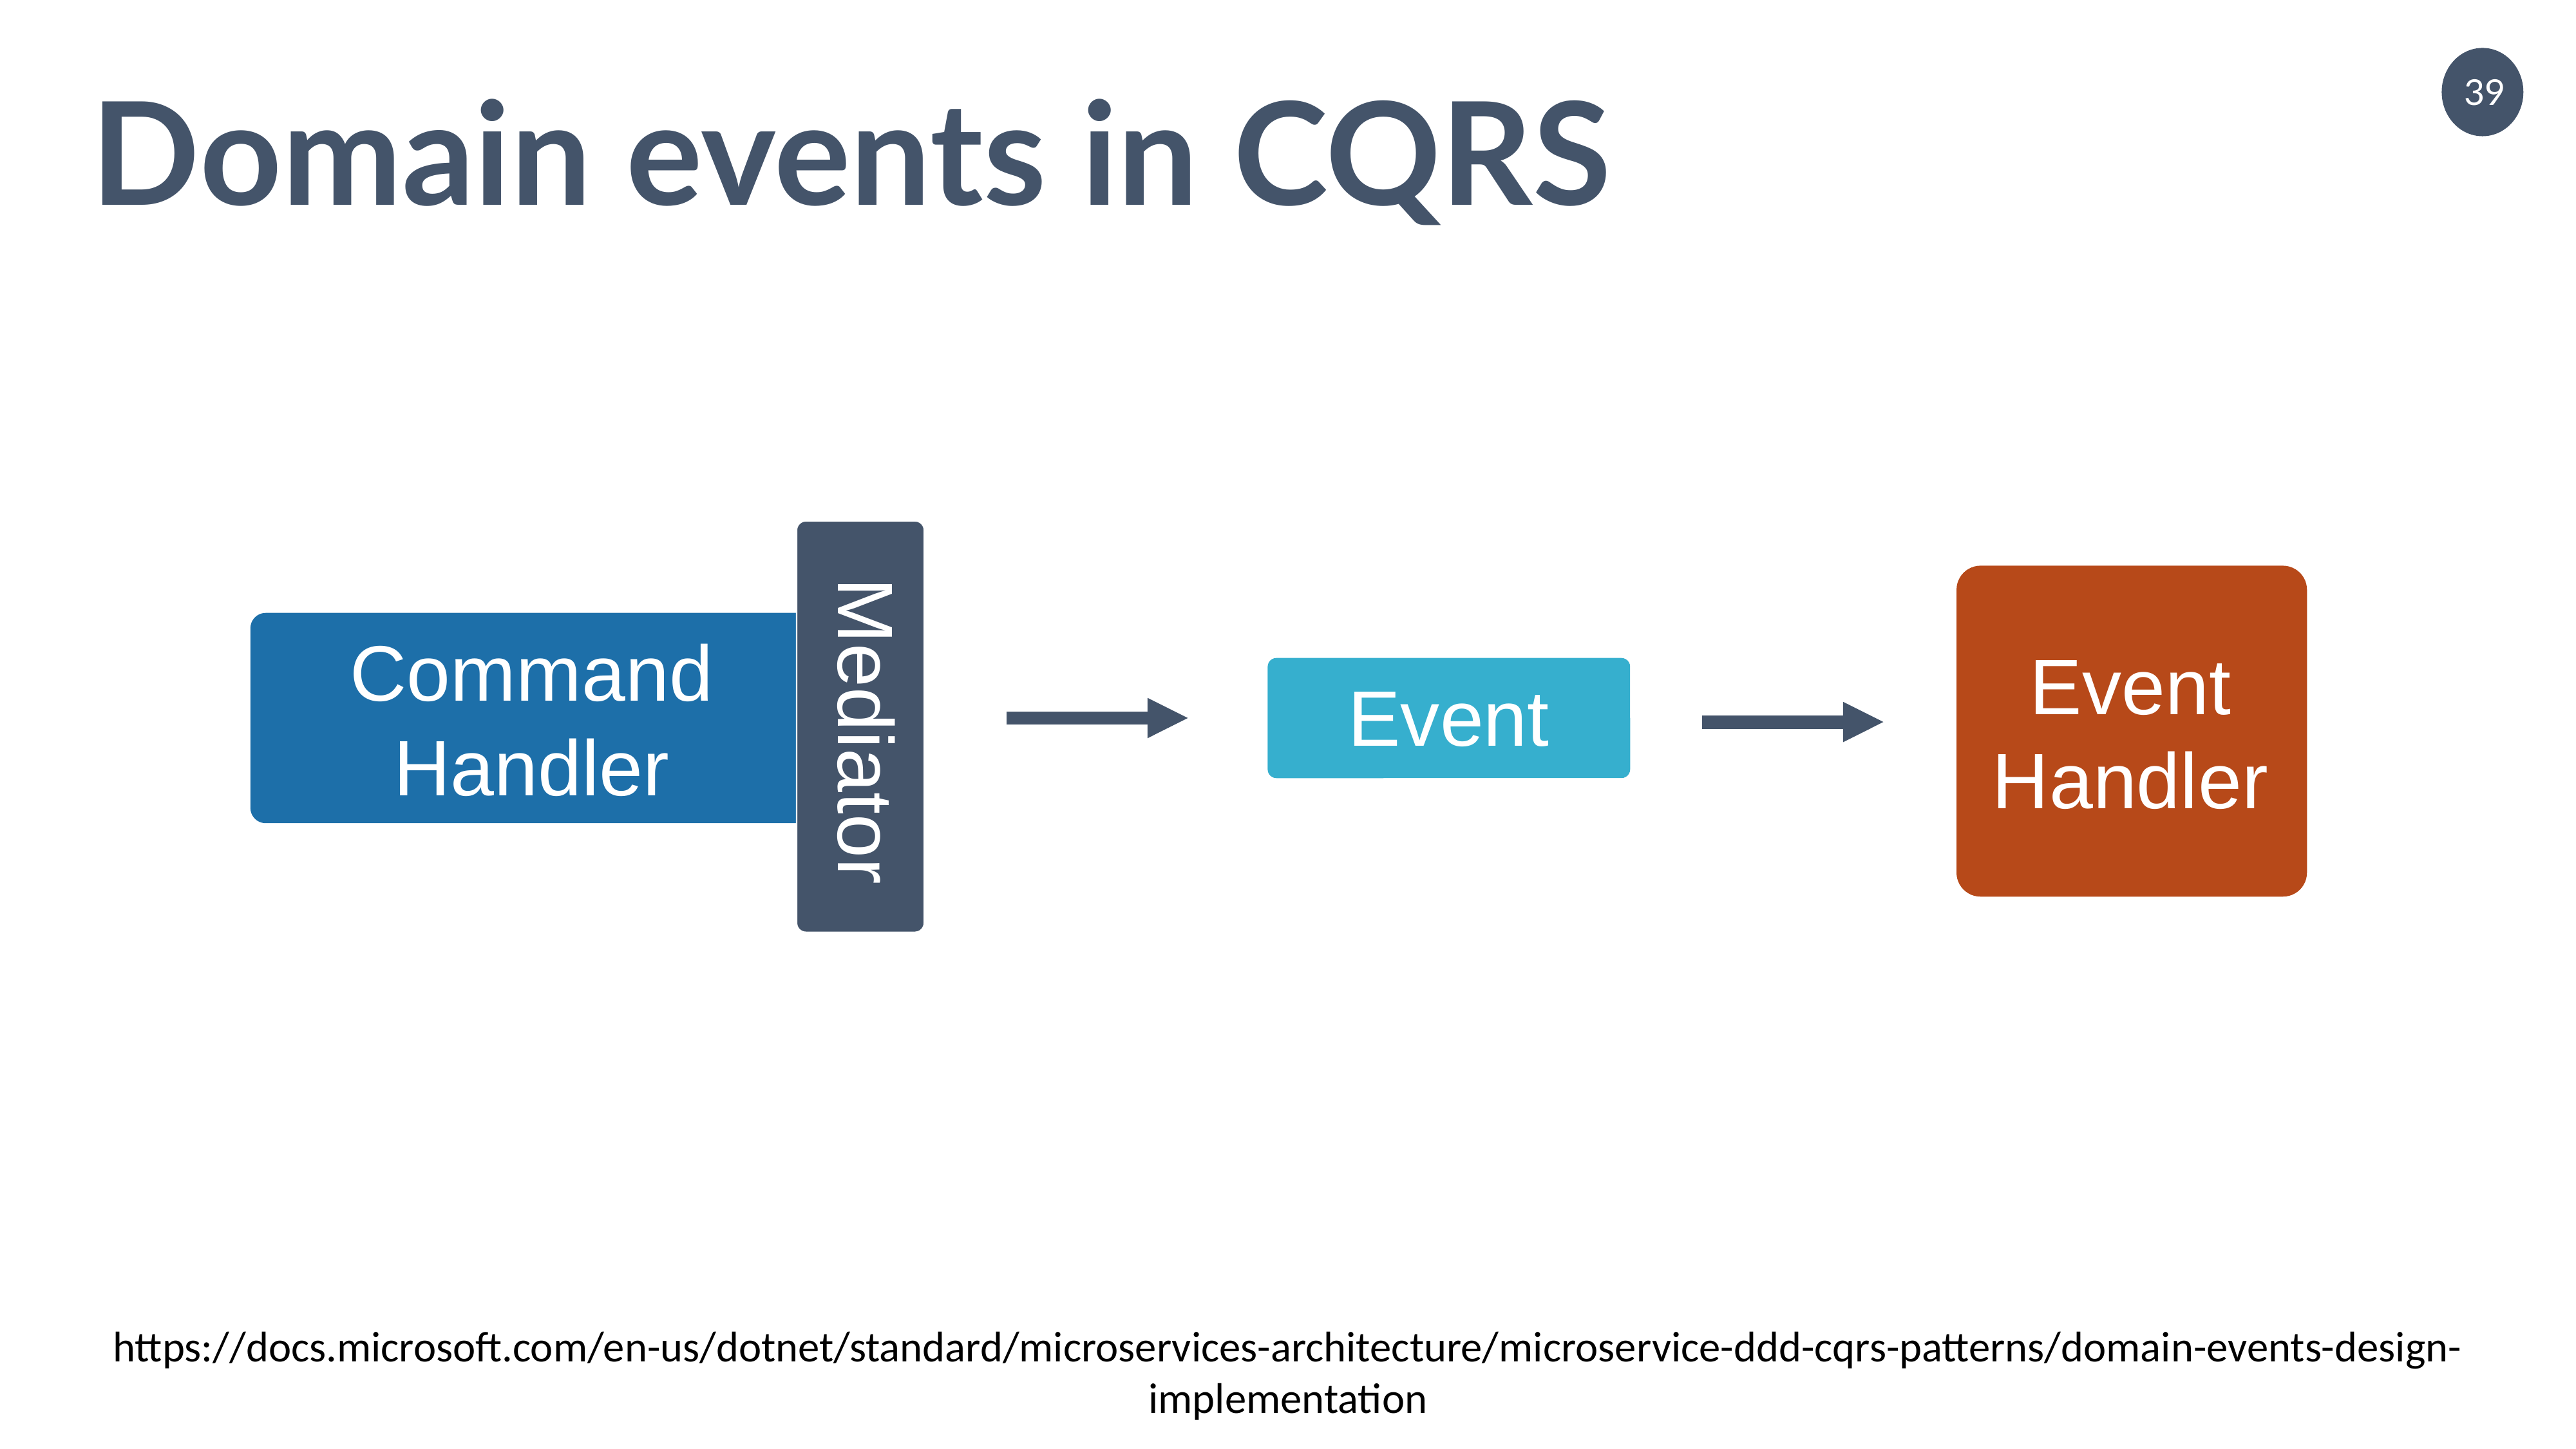

Domain events in CQRS

Command
Handler

Event
Handler
Event

Mediator
https://docs.microsoft.com/en-us/dotnet/standard/microservices-architecture/microservice-ddd-cqrs-patterns/domain-events-design-implementation